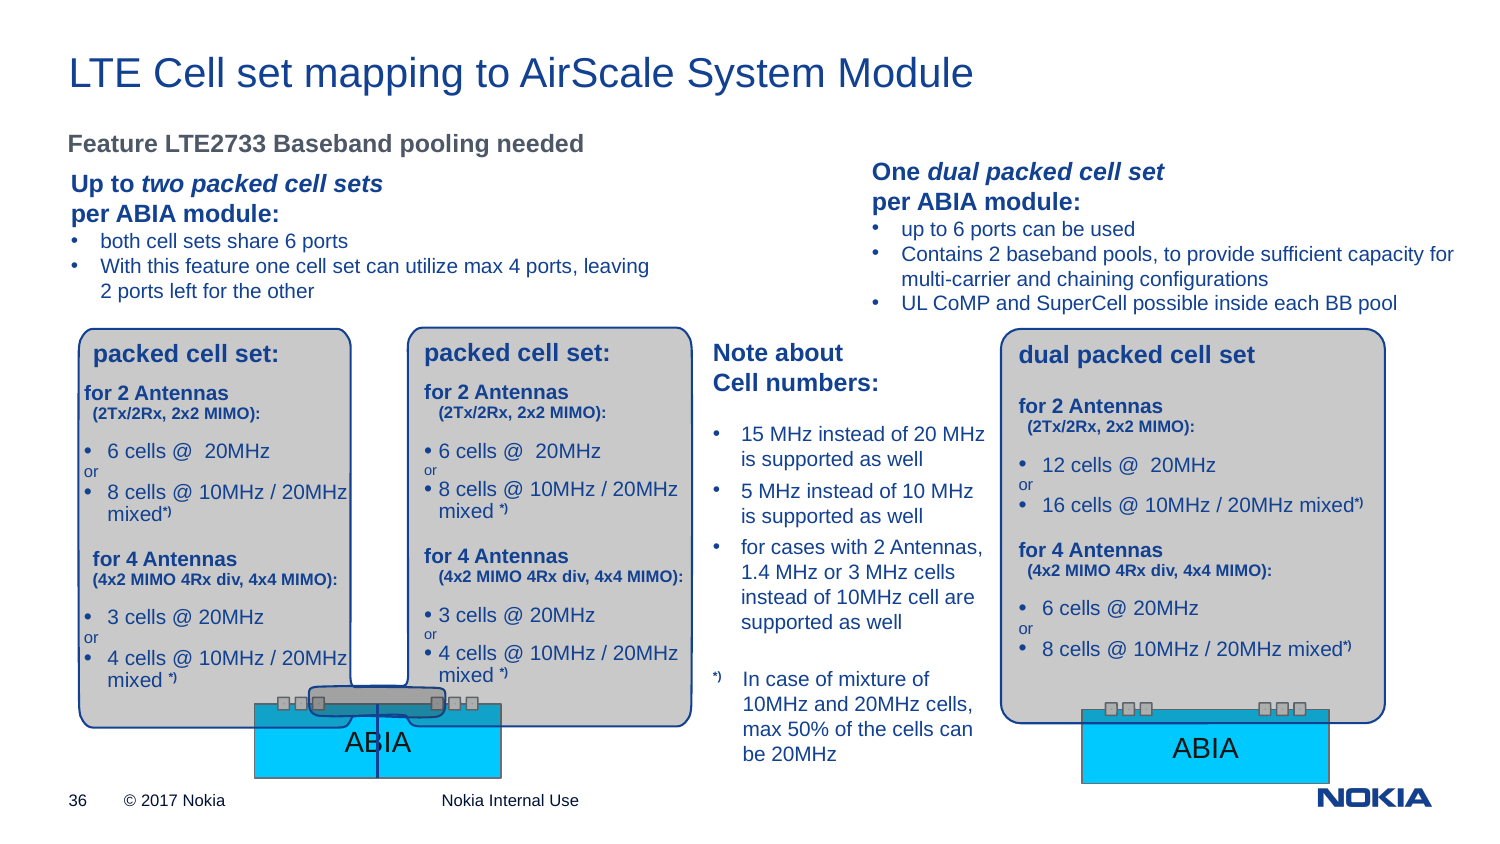

LTE Cell set mapping to AirScale System Module
Feature LTE2733 Baseband pooling needed
One dual packed cell set
per ABIA module:
up to 6 ports can be used
Contains 2 baseband pools, to provide sufficient capacity for multi-carrier and chaining configurations
UL CoMP and SuperCell possible inside each BB pool
Up to two packed cell sets
per ABIA module:
both cell sets share 6 ports
With this feature one cell set can utilize max 4 ports, leaving 2 ports left for the other
packed cell set:

for 2 Antennas
(2Tx/2Rx, 2x2 MIMO):
6 cells @  20MHz
or
8 cells @ 10MHz / 20MHz
mixed *)

for 4 Antennas
(4x2 MIMO 4Rx div, 4x4 MIMO):
3 cells @ 20MHz
or
4 cells @ 10MHz / 20MHz
mixed *)

packed cell set:
for 2 Antennas
(2Tx/2Rx, 2x2 MIMO):
6 cells @  20MHz
or
8 cells @ 10MHz / 20MHz
mixed*)
for 4 Antennas
(4x2 MIMO 4Rx div, 4x4 MIMO):
3 cells @ 20MHz
or
4 cells @ 10MHz / 20MHz
mixed *)

dual packed cell set

for 2 Antennas
(2Tx/2Rx, 2x2 MIMO):
12 cells @  20MHz
or
16 cells @ 10MHz / 20MHz mixed*)
for 4 Antennas
(4x2 MIMO 4Rx div, 4x4 MIMO):
6 cells @ 20MHz
or
8 cells @ 10MHz / 20MHz mixed*)

Note about
Cell numbers:
15 MHz instead of 20 MHz is supported as well
5 MHz instead of 10 MHz is supported as well
for cases with 2 Antennas, 1.4 MHz or 3 MHz cells instead of 10MHz cell are supported as well

*)  	In case of mixture of 10MHz and 20MHz cells, max 50% of the cells can be 20MHz

ABIA

ABIA
Nokia Internal Use